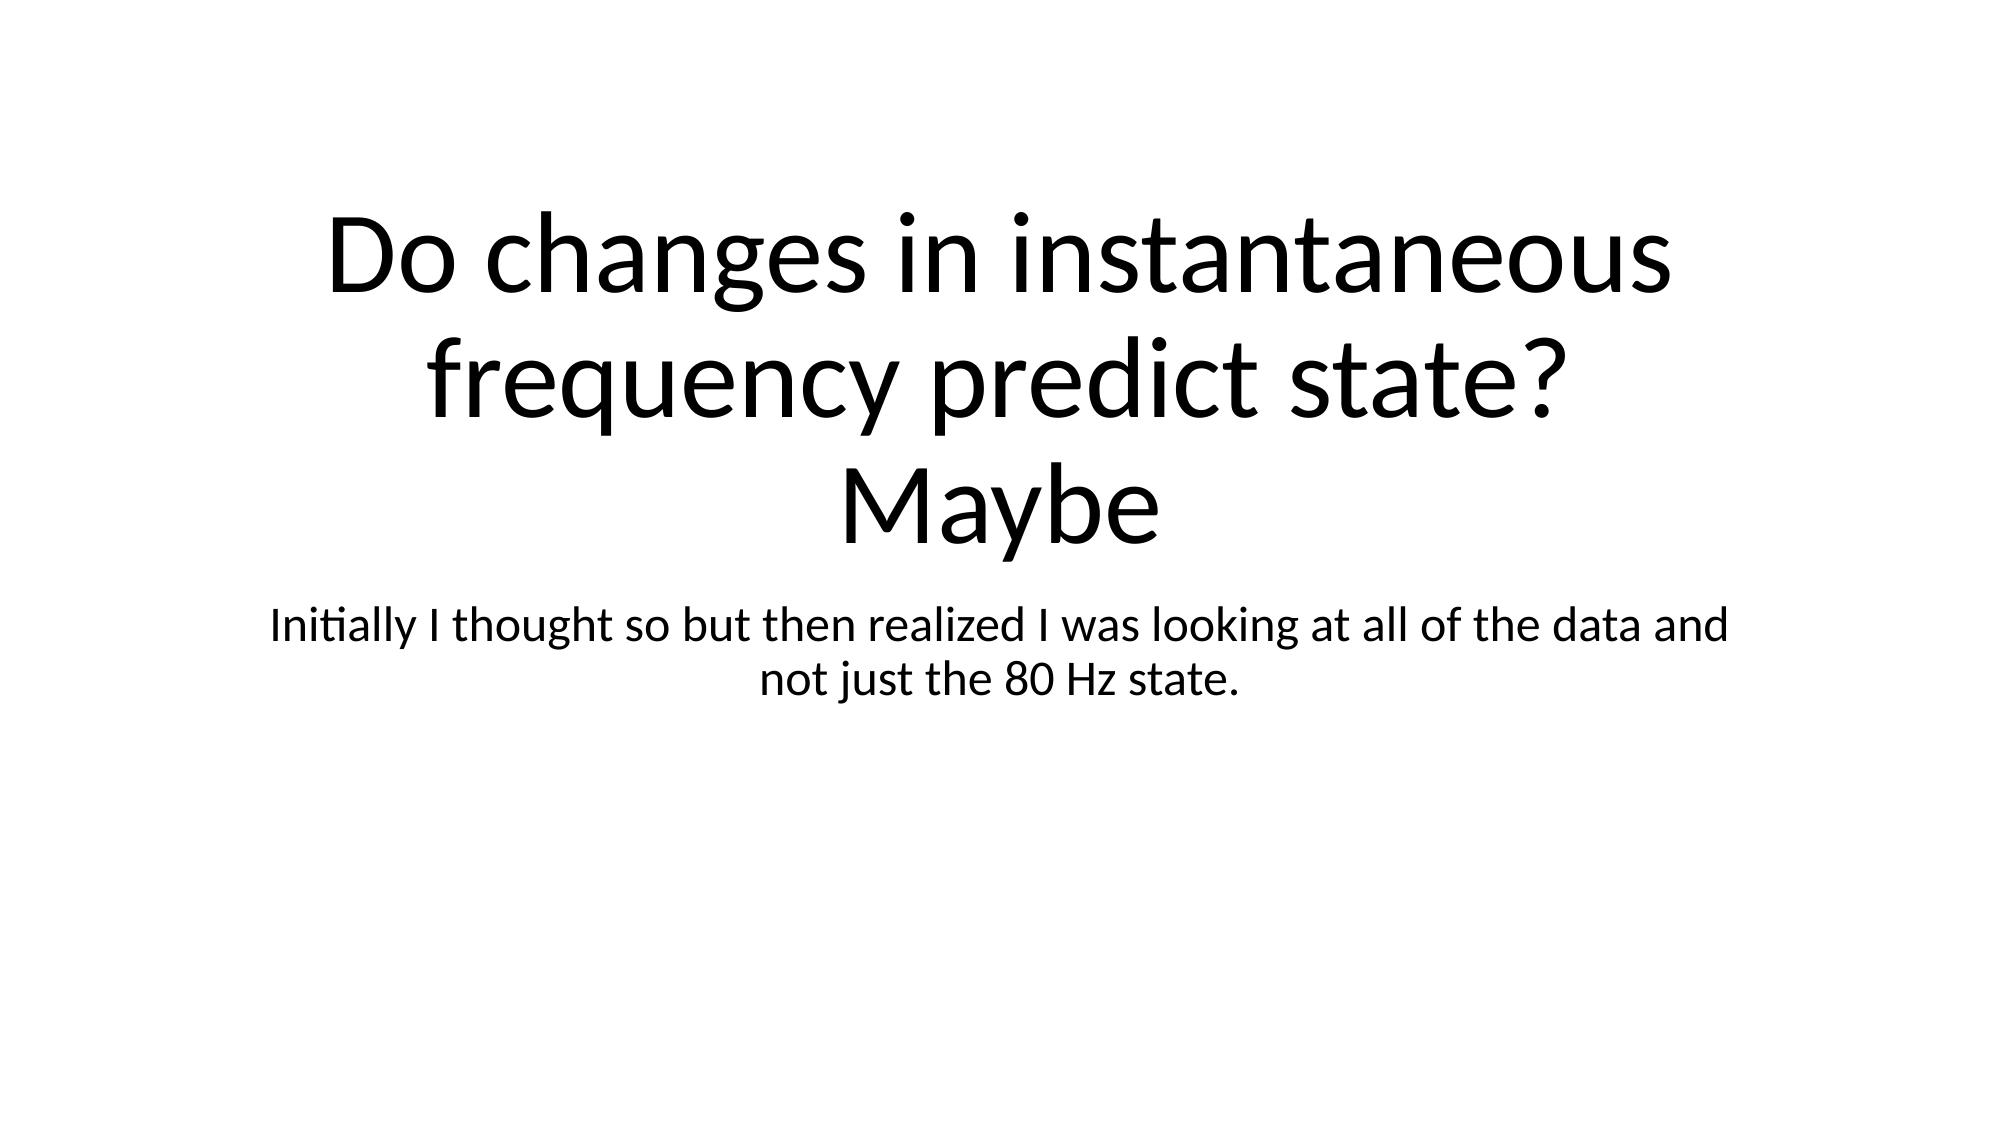

# Do changes in instantaneous frequency predict state? Maybe
Initially I thought so but then realized I was looking at all of the data and not just the 80 Hz state.